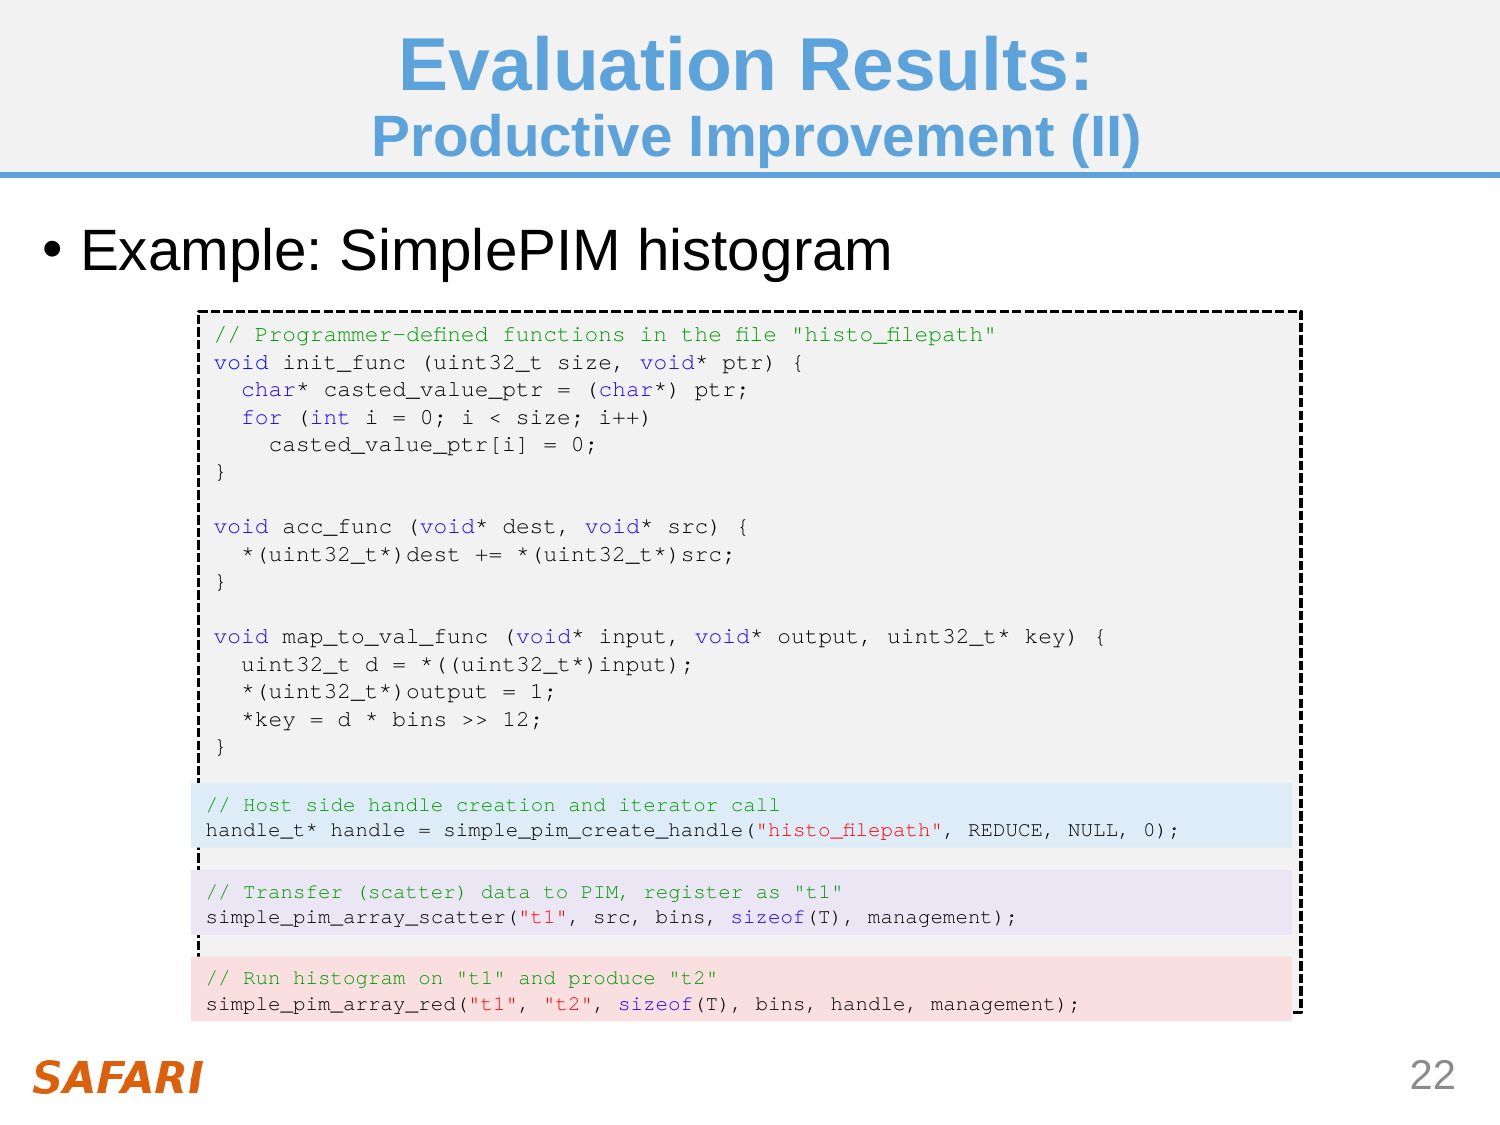

# Evaluation Results: Productive Improvement (II)
Example: SimplePIM histogram
// Programmer-defined functions in the file "histo_filepath"
void init_func (uint32_t size, void* ptr) {
  char* casted_value_ptr = (char*) ptr;
  for (int i = 0; i < size; i++)
    casted_value_ptr[i] = 0;
}

void acc_func (void* dest, void* src) {
  *(uint32_t*)dest += *(uint32_t*)src;
}

void map_to_val_func (void* input, void* output, uint32_t* key) {
  uint32_t d = *((uint32_t*)input);
  *(uint32_t*)output = 1;
  *key = d * bins >> 12;
}

// Host side handle creation and iterator call
handle_t* handle = simple_pim_create_handle("histo_filepath", REDUCE, NULL, 0);

// Transfer (scatter) data to PIM, register as "t1"
simple_pim_array_scatter("t1", src, bins, sizeof(T), management);

// Run histogram on "t1" and produce "t2"
simple_pim_array_red("t1", "t2", sizeof(T), bins, handle, management);
// Host side handle creation and iterator call
handle_t* handle = simple_pim_create_handle("histo_filepath", REDUCE, NULL, 0);
// Transfer (scatter) data to PIM, register as "t1"
simple_pim_array_scatter("t1", src, bins, sizeof(T), management);
// Run histogram on "t1" and produce "t2"
simple_pim_array_red("t1", "t2", sizeof(T), bins, handle, management);